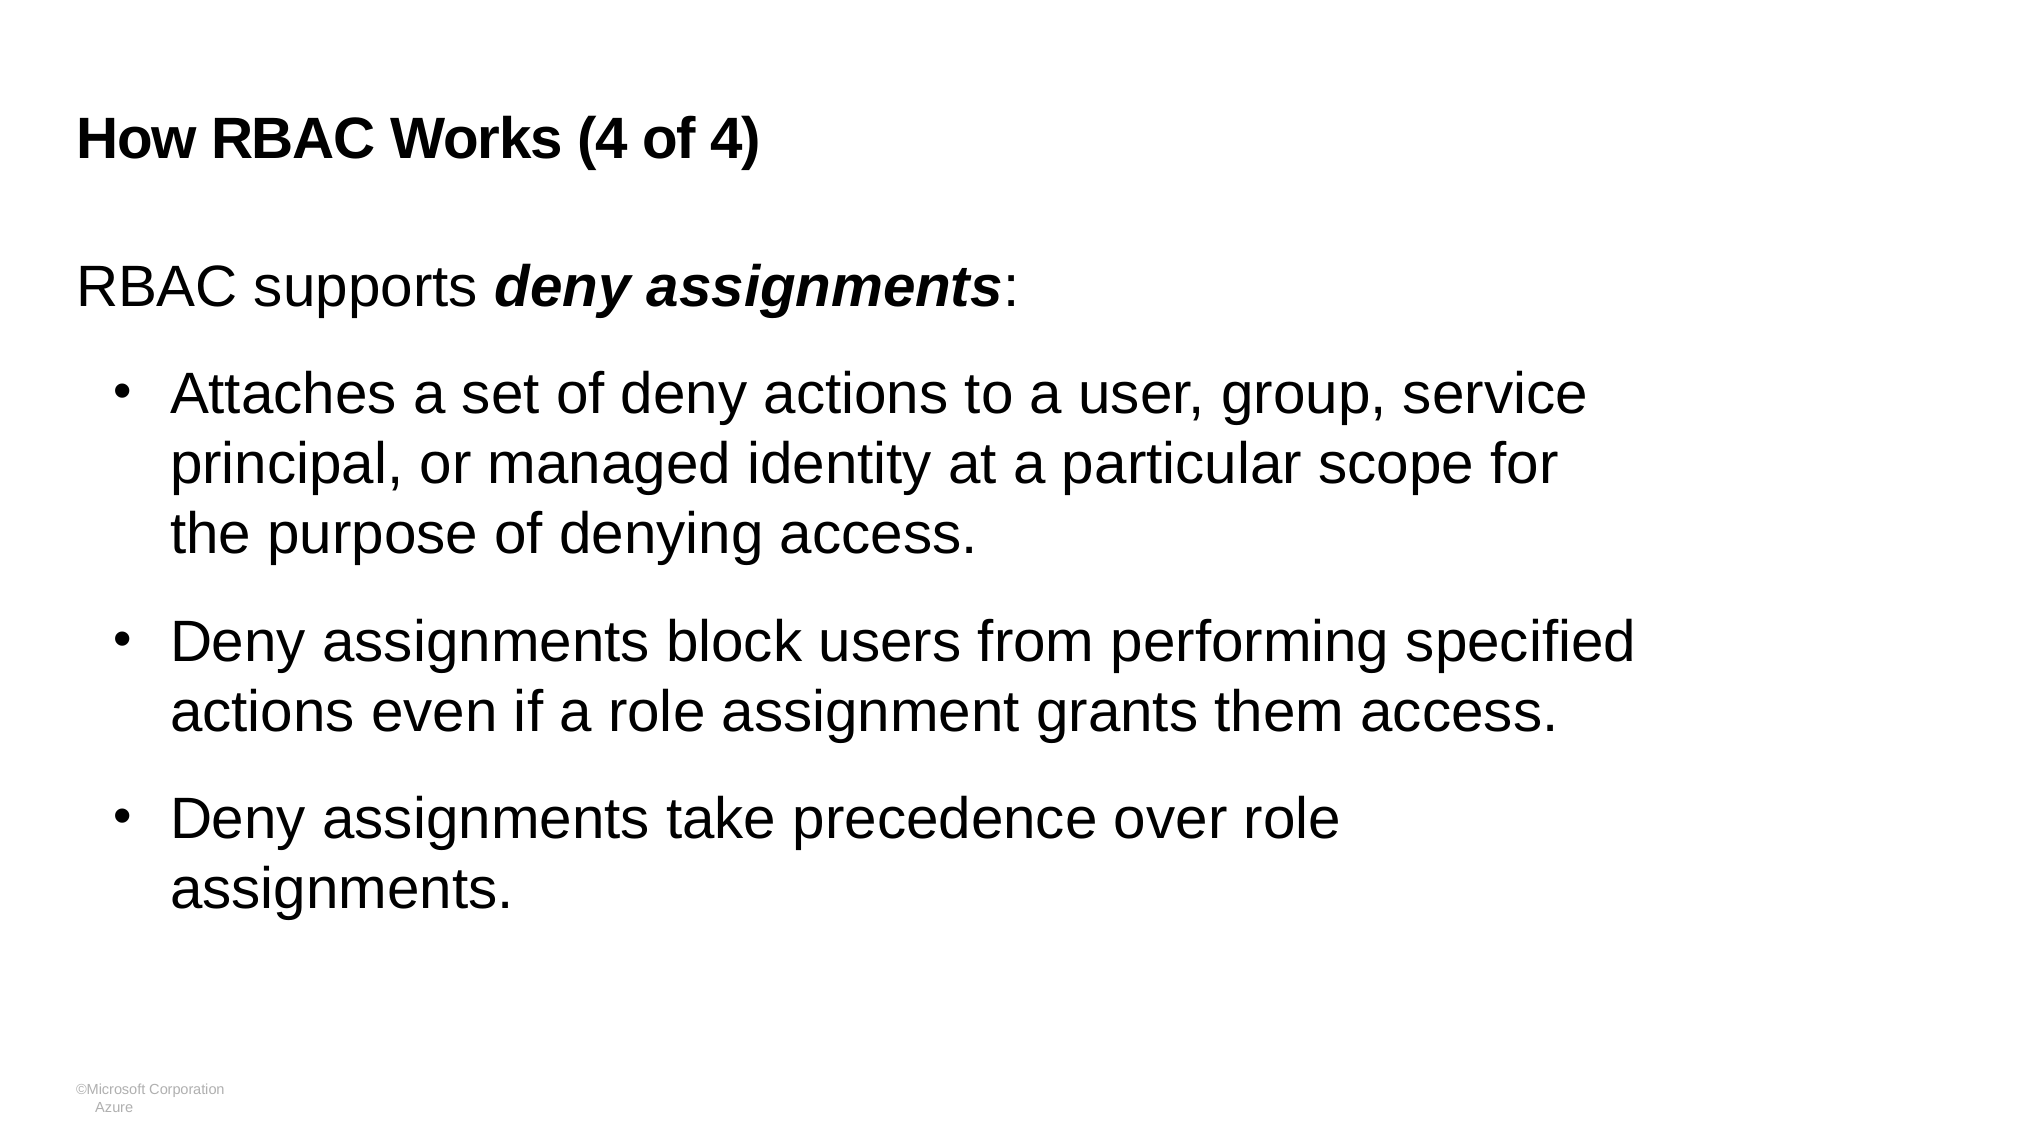

# How RBAC Works (4 of 4)
RBAC supports deny assignments:
Attaches a set of deny actions to a user, group, service principal, or managed identity at a particular scope for the purpose of denying access.
Deny assignments block users from performing specified actions even if a role assignment grants them access.
Deny assignments take precedence over role assignments.